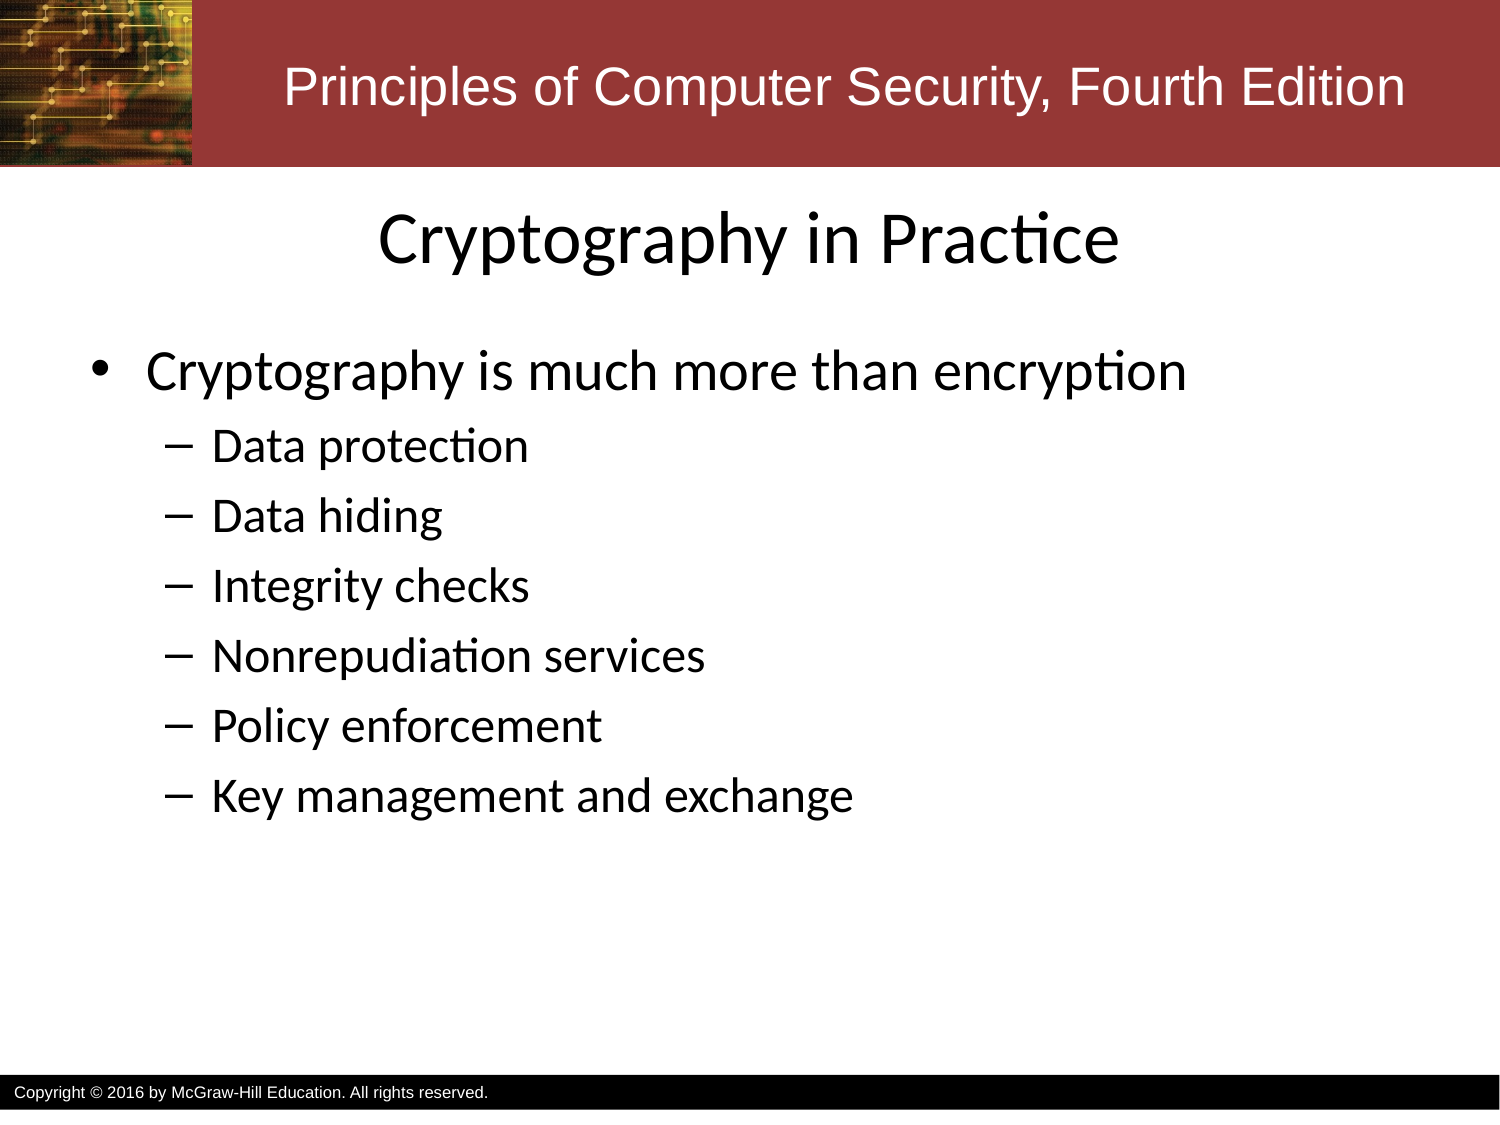

# Cryptography in Practice
Cryptography is much more than encryption
Data protection
Data hiding
Integrity checks
Nonrepudiation services
Policy enforcement
Key management and exchange